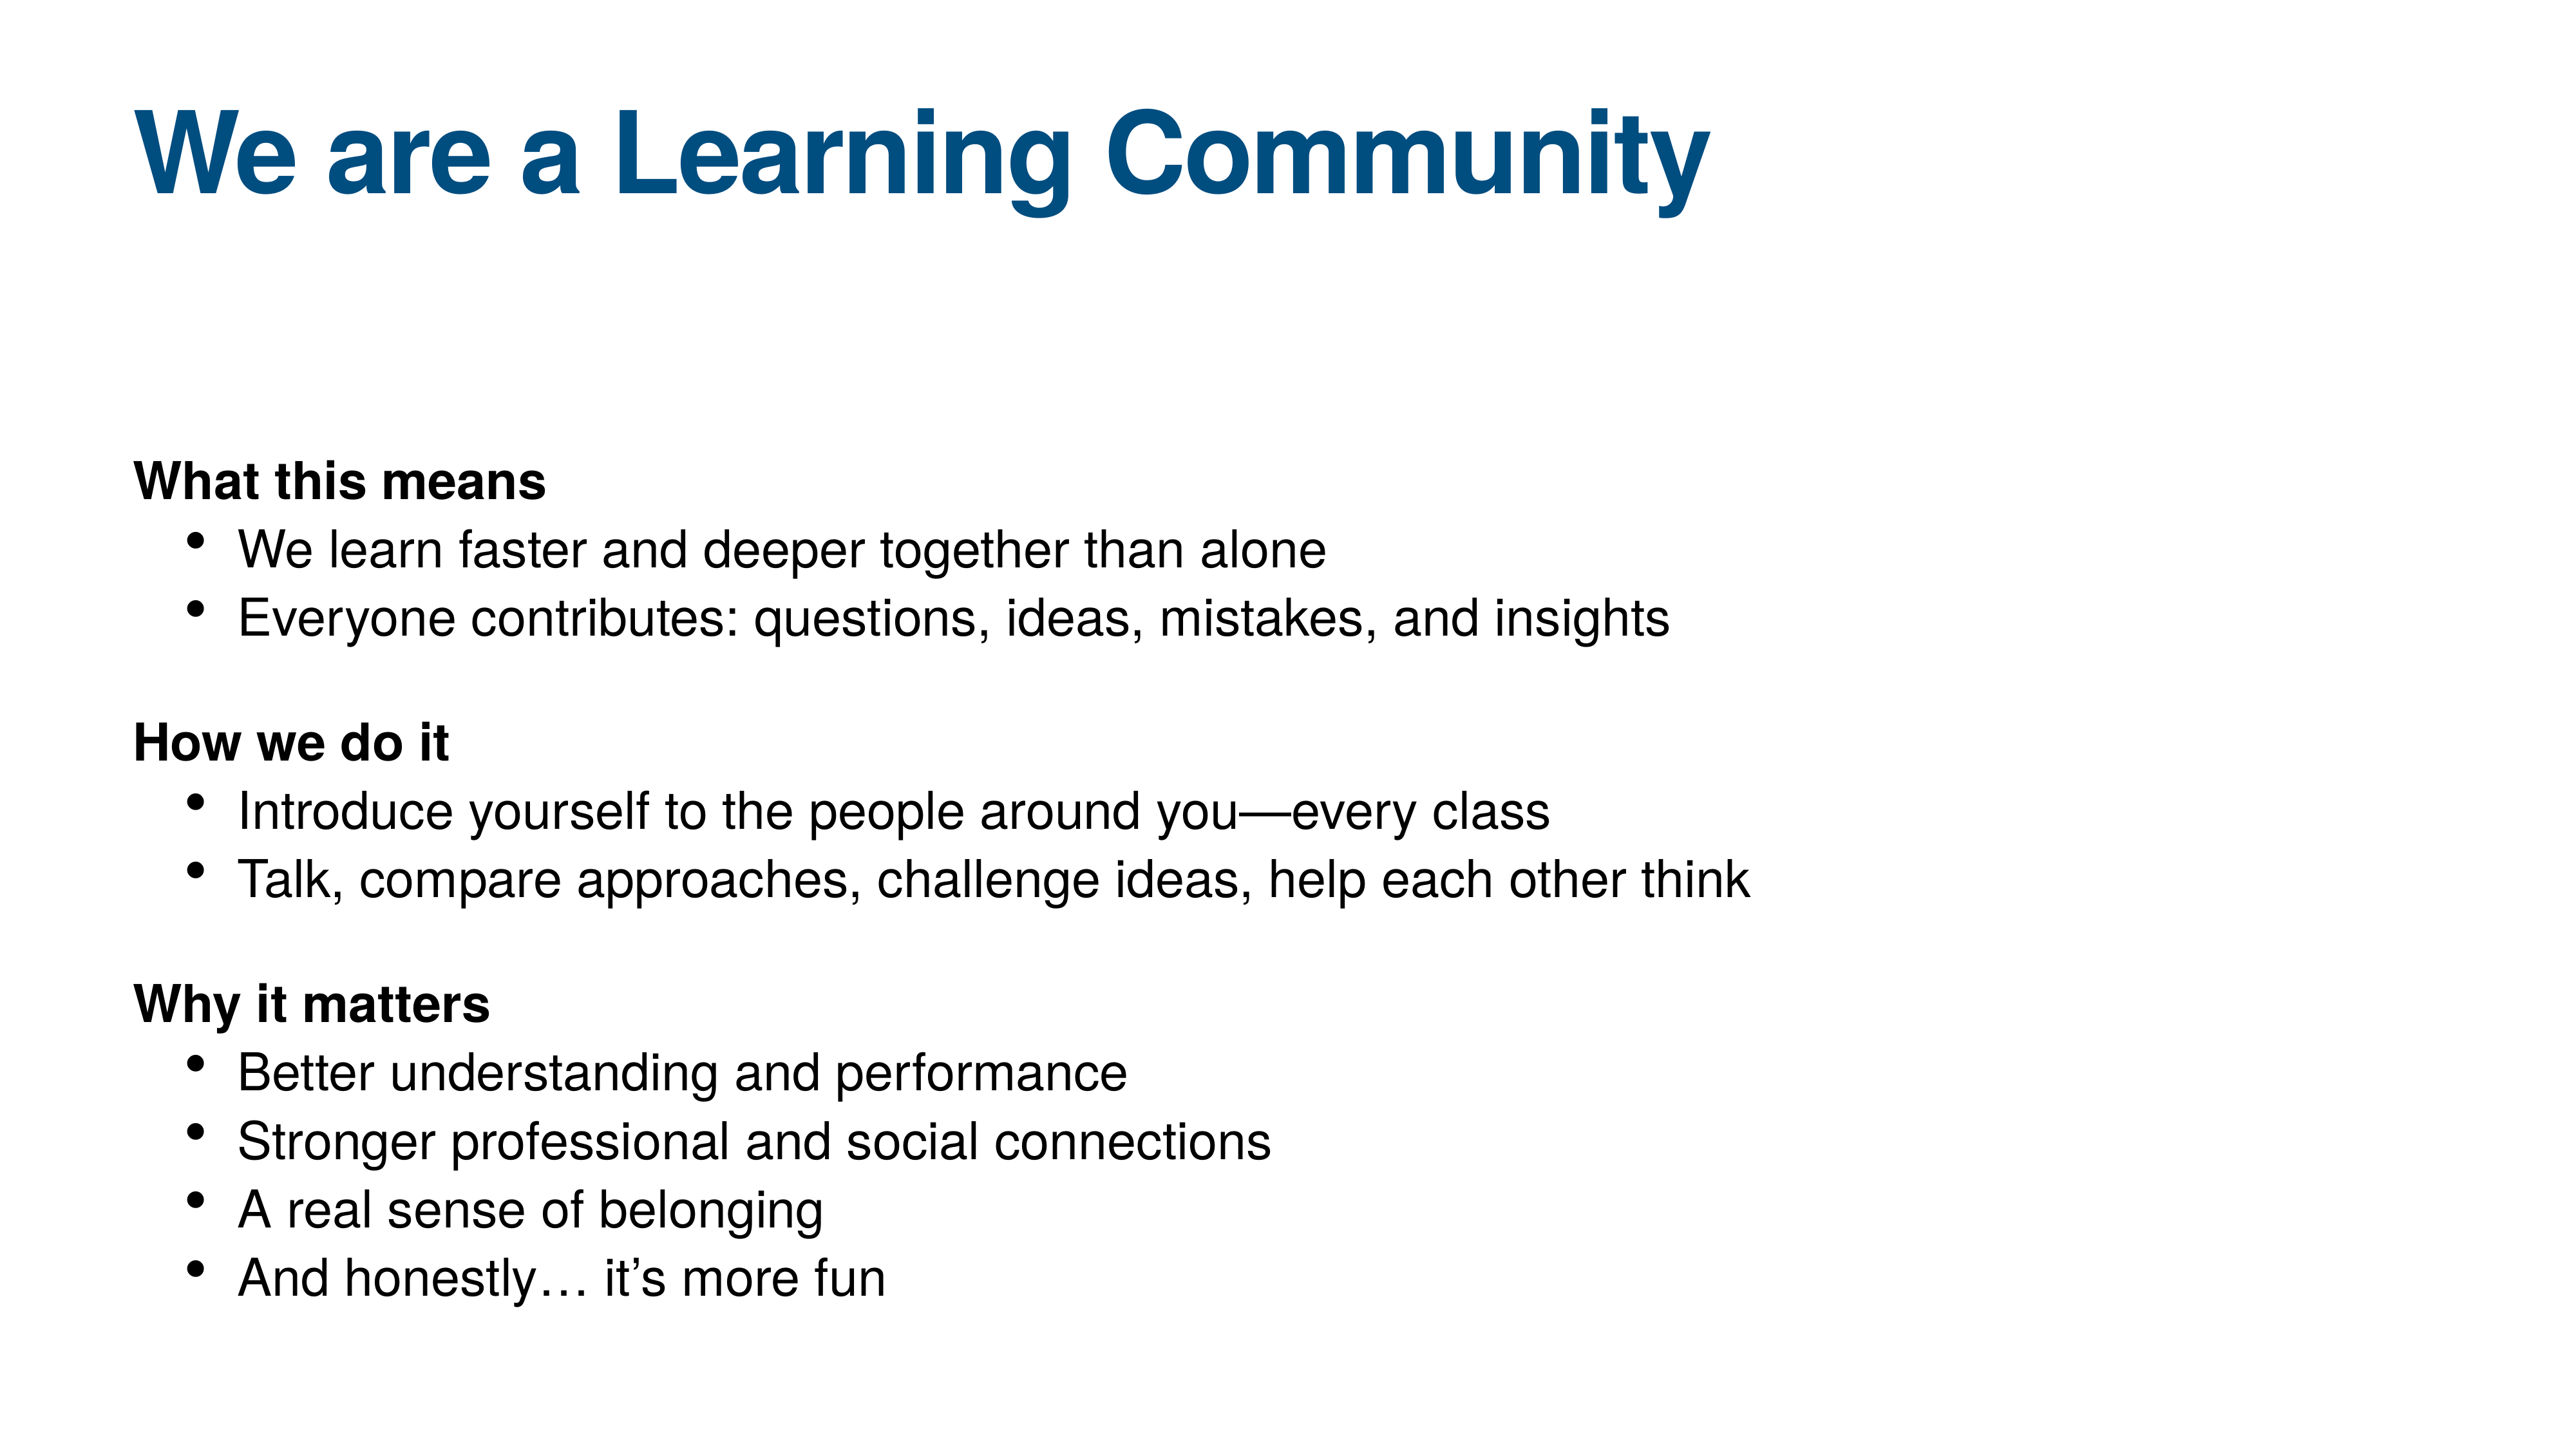

# We are a Learning Community

What this means
We learn faster and deeper together than alone
Everyone contributes: questions, ideas, mistakes, and insights
How we do it
Introduce yourself to the people around you—every class
Talk, compare approaches, challenge ideas, help each other think
Why it matters
Better understanding and performance
Stronger professional and social connections
A real sense of belonging
And honestly… it’s more fun